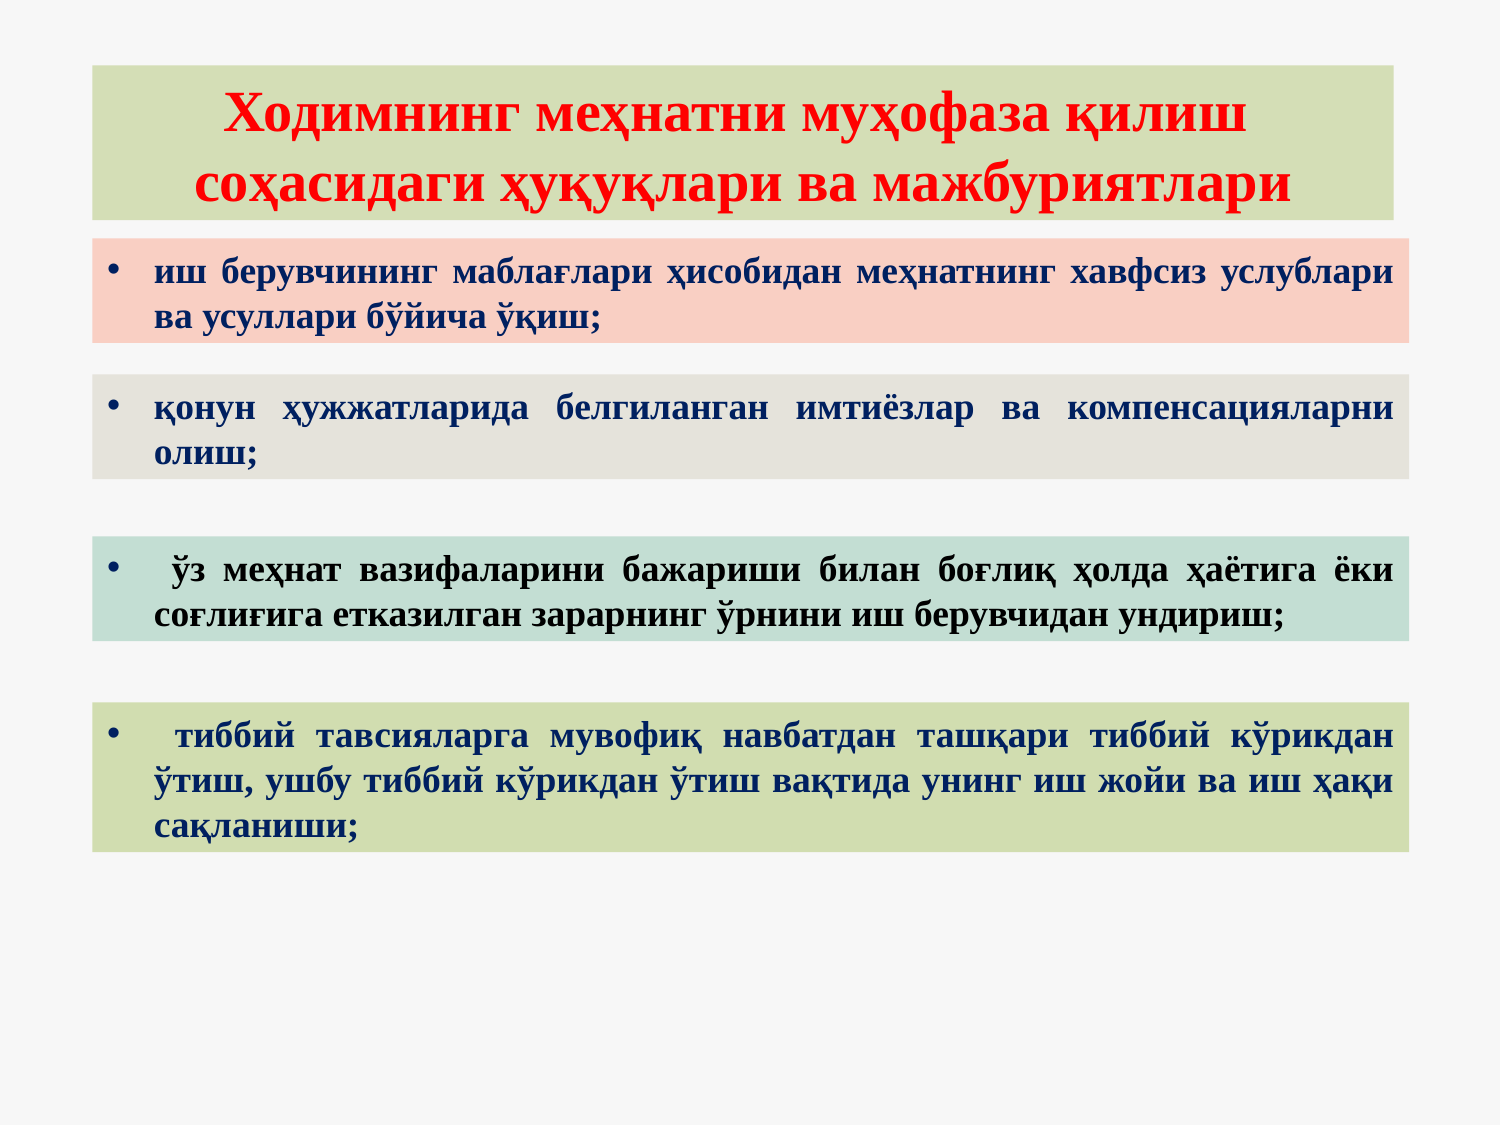

Ходимнинг меҳнатни муҳофаза қилиш
соҳасидаги ҳуқуқлари ва мажбуриятлари
иш берувчининг маблағлари ҳисобидан меҳнатнинг хавфсиз услублари ва усуллари бўйича ўқиш;
қонун ҳужжатларида белгиланган имтиёзлар ва компенсацияларни олиш;
 ўз меҳнат вазифаларини бажариши билан боғлиқ ҳолда ҳаётига ёки соғлиғига етказилган зарарнинг ўрнини иш берувчидан ундириш;
 тиббий тавсияларга мувофиқ навбатдан ташқари тиббий кўрикдан ўтиш, ушбу тиббий кўрикдан ўтиш вақтида унинг иш жойи ва иш ҳақи сақланиши;